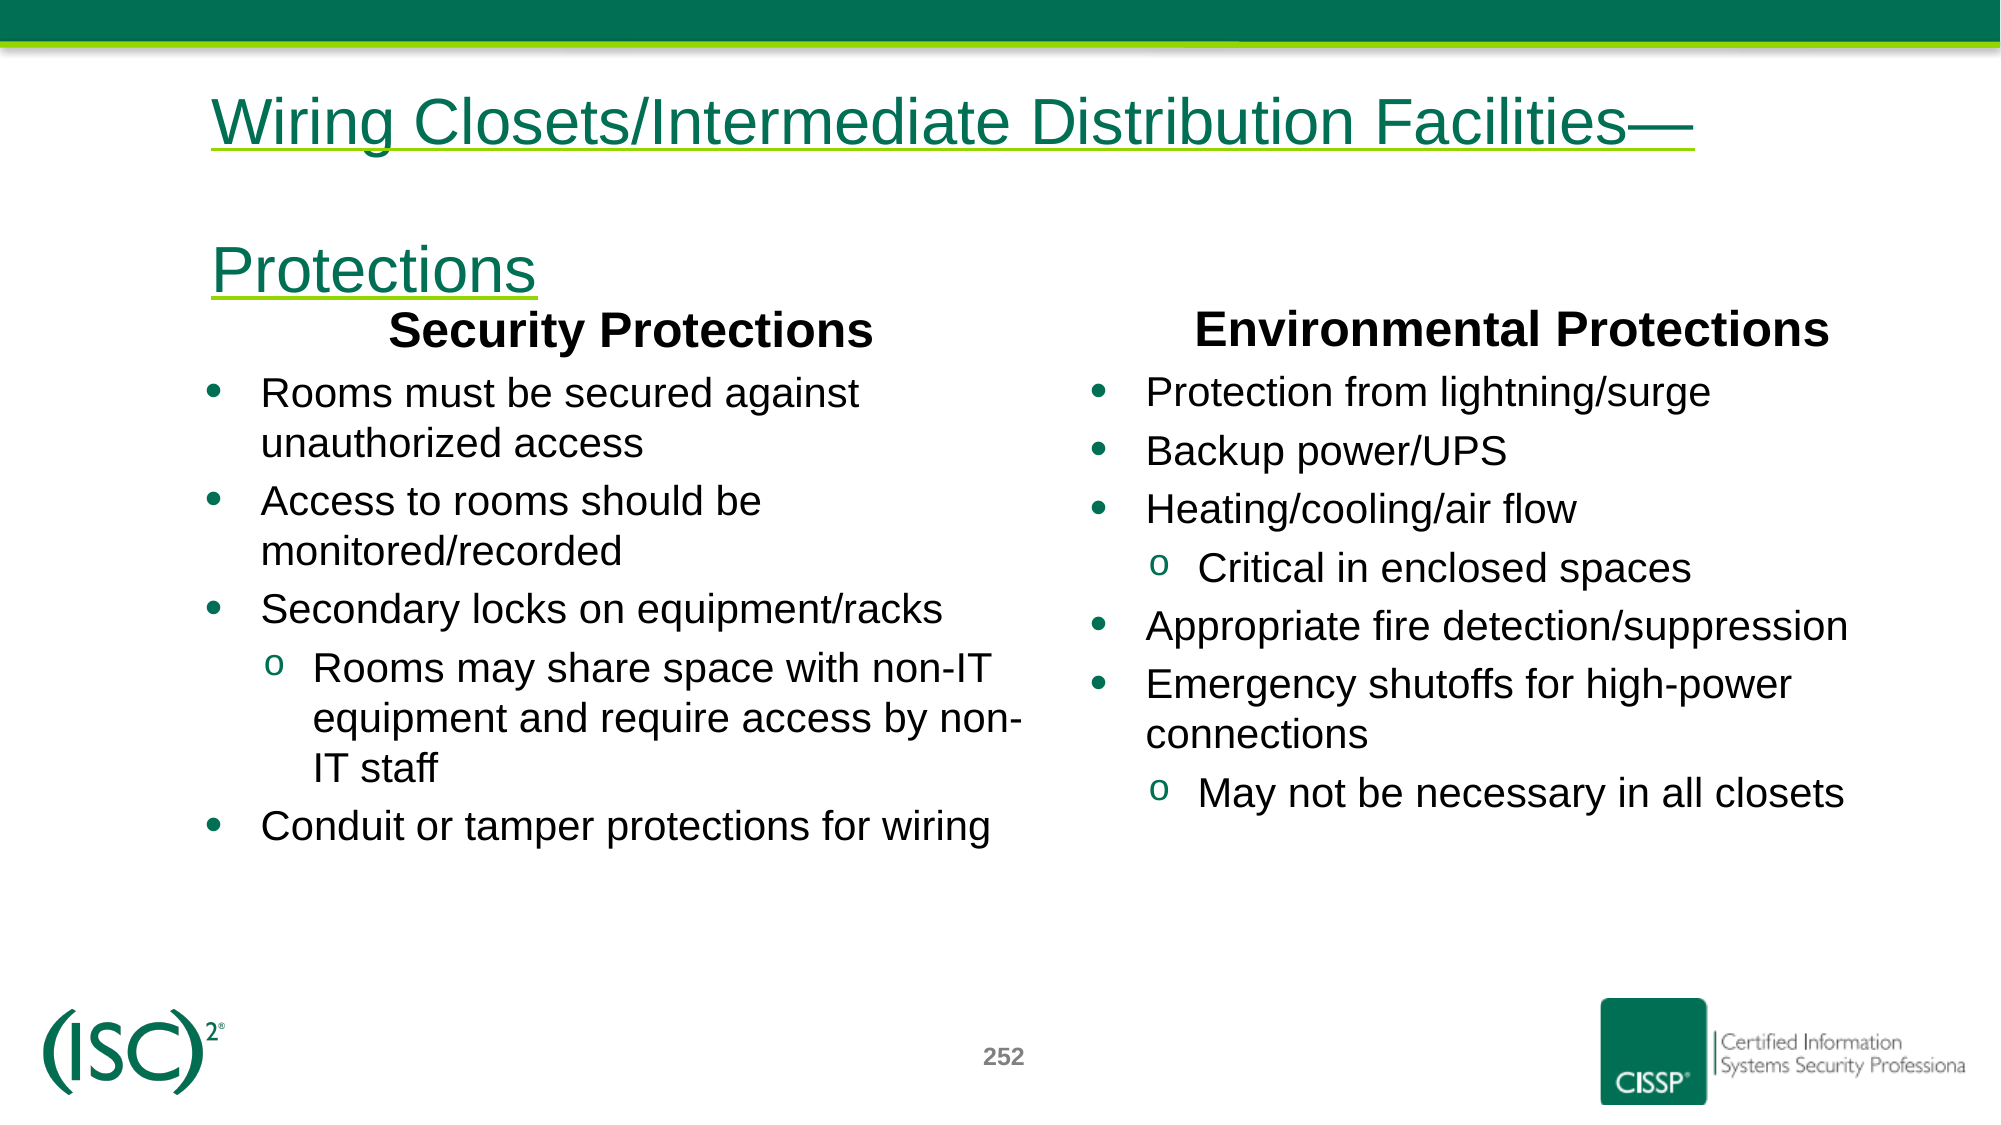

# Wiring Closets/Intermediate Distribution Facilities—Protections
Security Protections
Rooms must be secured against unauthorized access
Access to rooms should be monitored/recorded
Secondary locks on equipment/racks
Rooms may share space with non-IT equipment and require access by non-IT staff
Conduit or tamper protections for wiring
Environmental Protections
Protection from lightning/surge
Backup power/UPS
Heating/cooling/air flow
Critical in enclosed spaces
Appropriate fire detection/suppression
Emergency shutoffs for high-power connections
May not be necessary in all closets